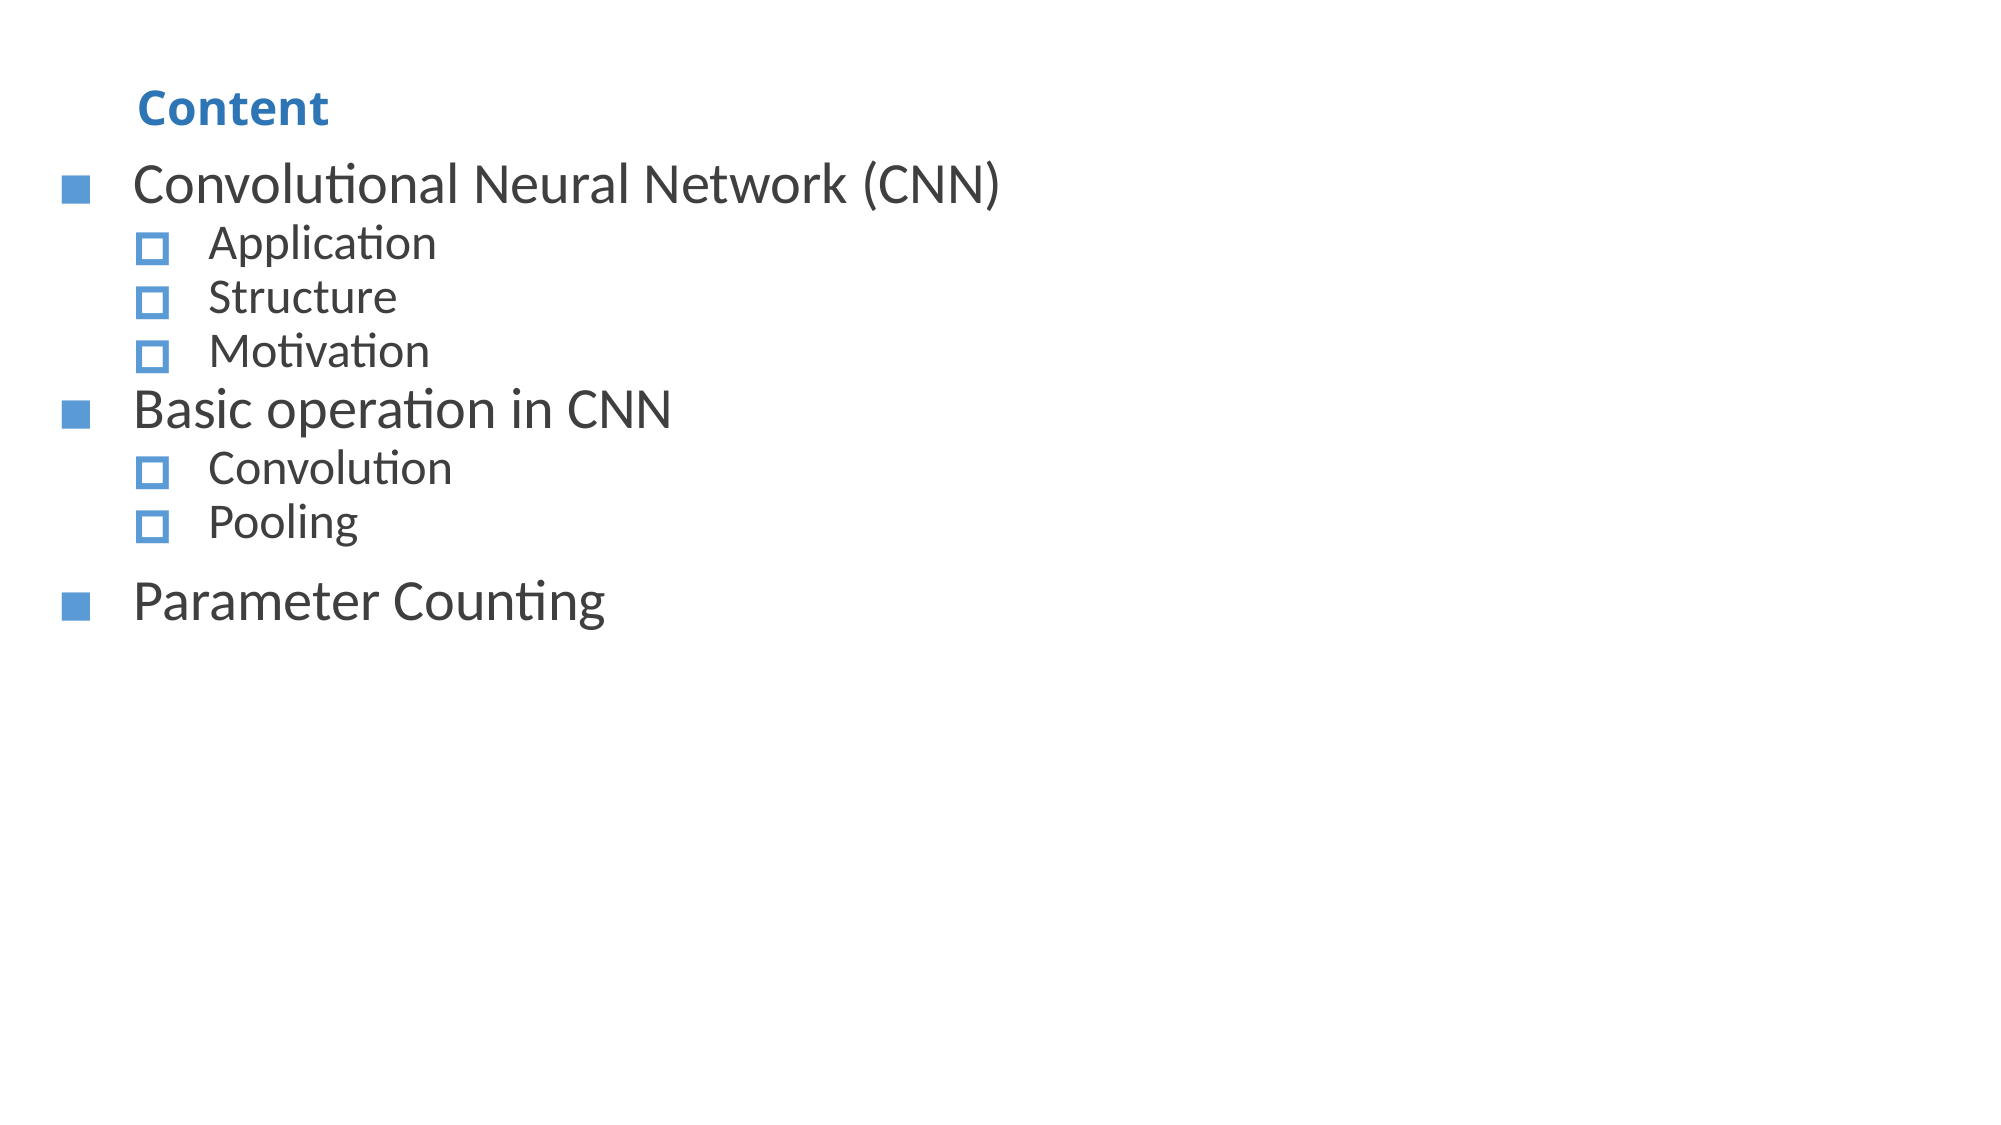

# Content
Convolutional Neural Network (CNN)
Application
Structure
Motivation
Basic operation in CNN
Convolution
Pooling
Parameter Counting